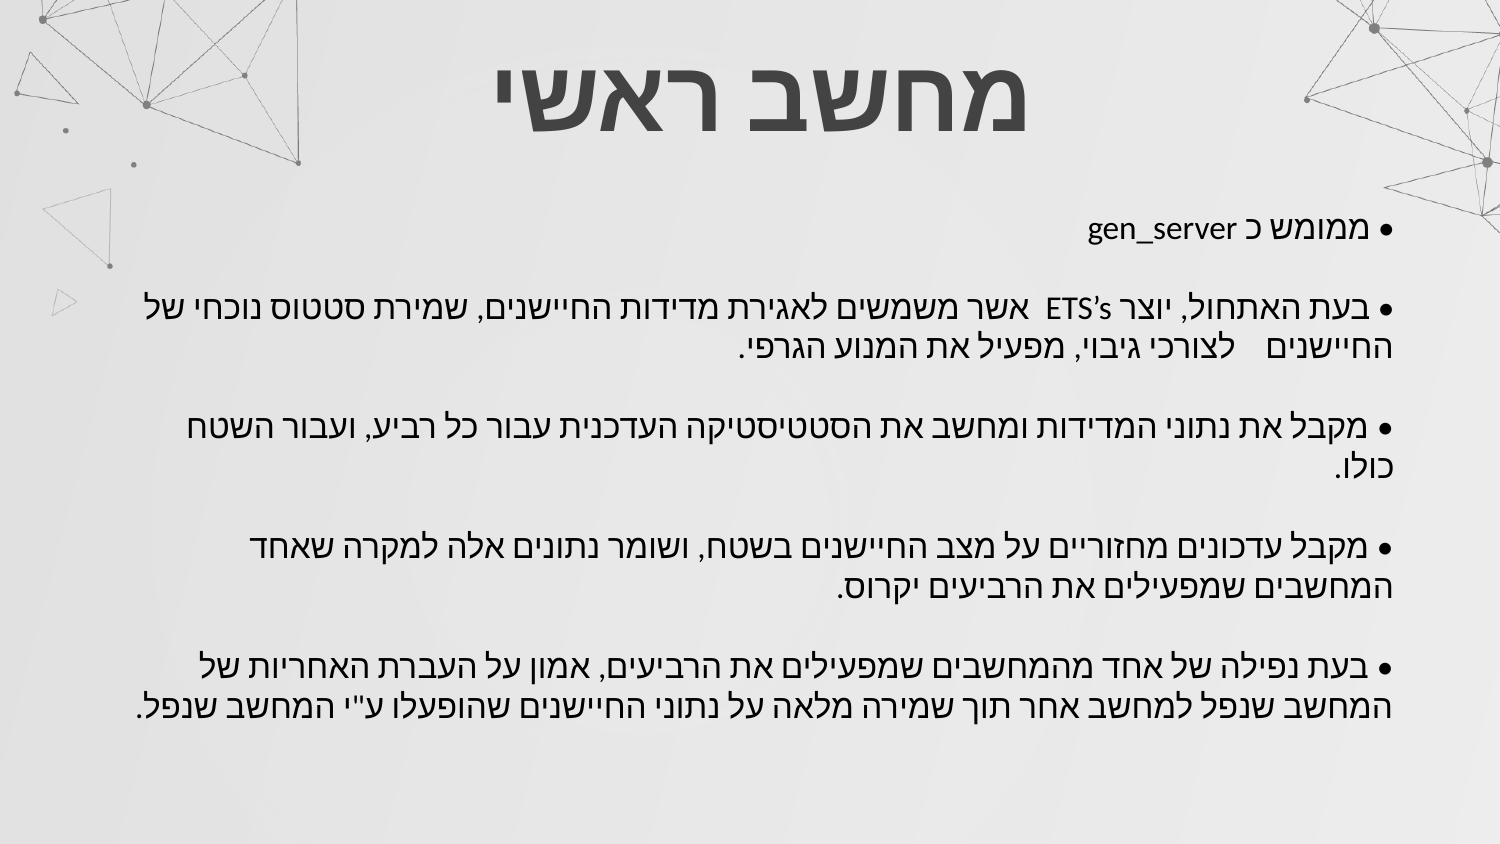

# מחשב ראשי
• ממומש כ gen_server
• בעת האתחול, יוצר ETS’s  אשר משמשים לאגירת מדידות החיישנים, שמירת סטטוס נוכחי של החיישנים    לצורכי גיבוי, מפעיל את המנוע הגרפי.
• מקבל את נתוני המדידות ומחשב את הסטטיסטיקה העדכנית עבור כל רביע, ועבור השטח כולו.
• מקבל עדכונים מחזוריים על מצב החיישנים בשטח, ושומר נתונים אלה למקרה שאחד המחשבים שמפעילים את הרביעים יקרוס.
• בעת נפילה של אחד מהמחשבים שמפעילים את הרביעים, אמון על העברת האחריות של המחשב שנפל למחשב אחר תוך שמירה מלאה על נתוני החיישנים שהופעלו ע"י המחשב שנפל.